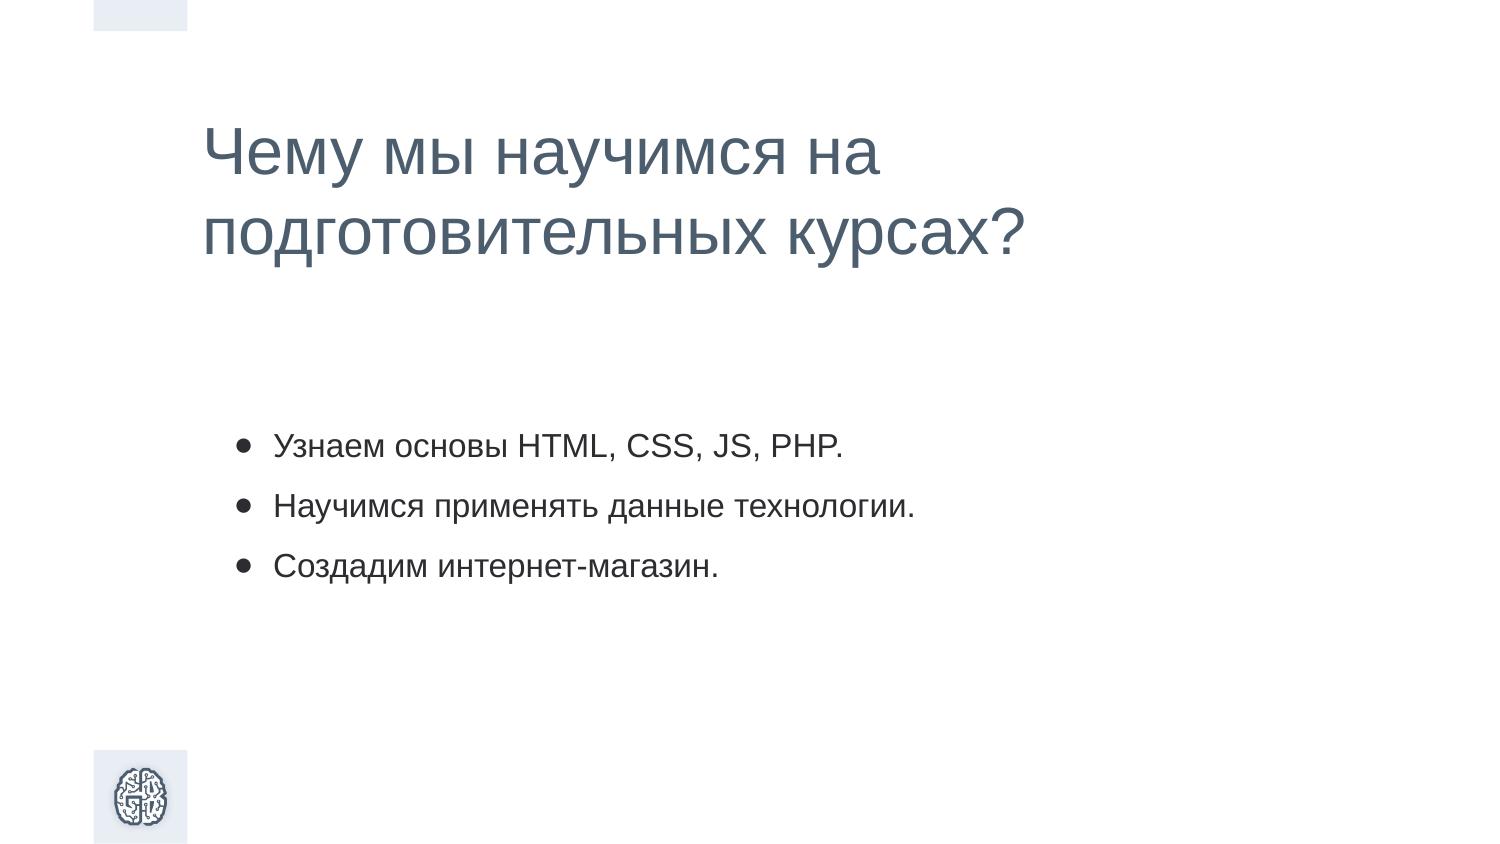

Чему мы научимся на подготовительных курсах?
Узнаем основы HTML, CSS, JS, PHP.
Научимся применять данные технологии.
Создадим интернет-магазин.